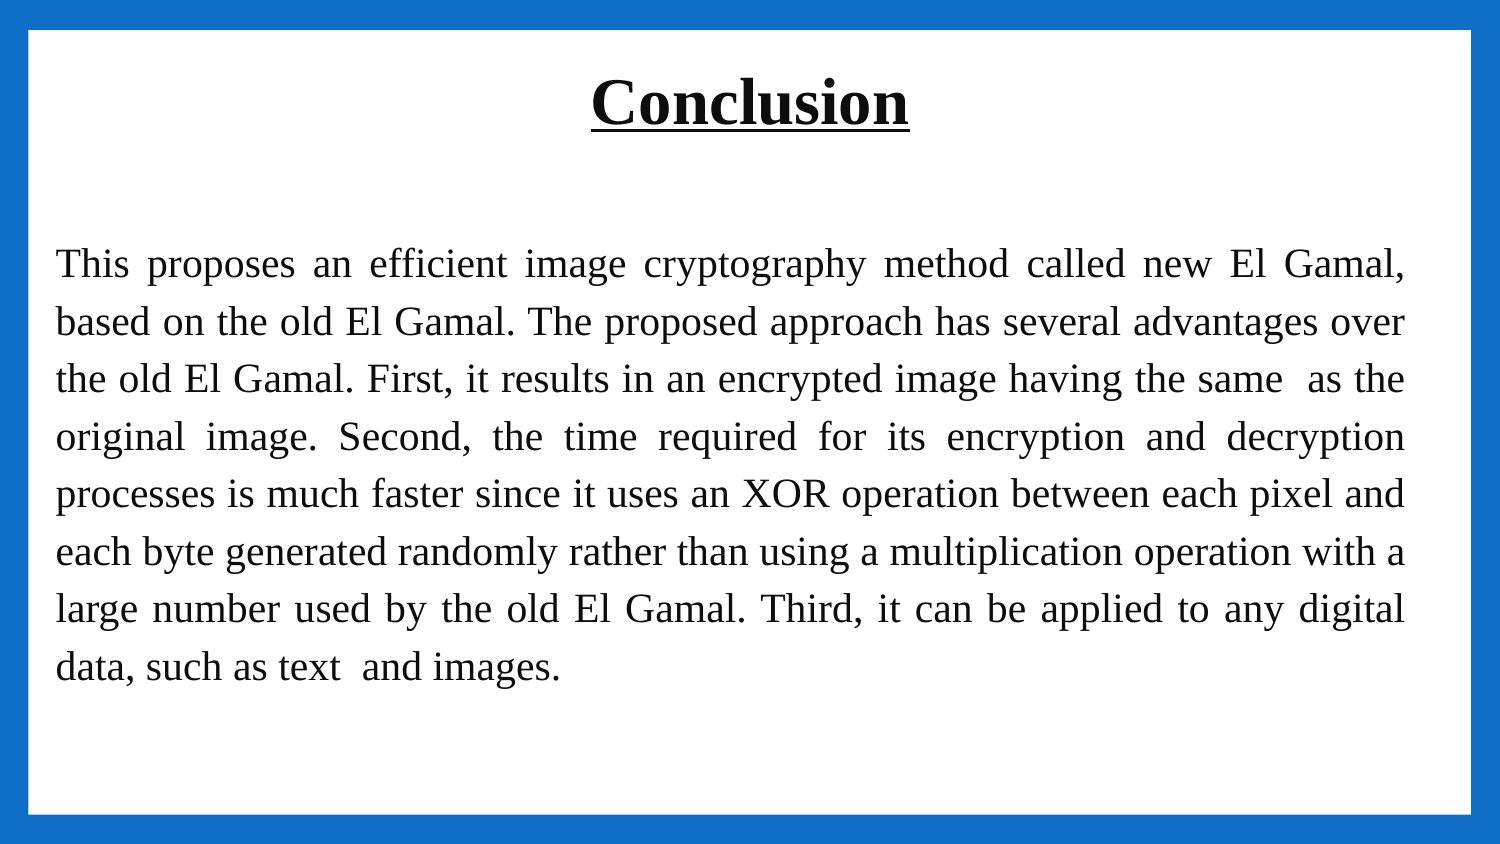

Conclusion
This proposes an efficient image cryptography method called new El Gamal, based on the old El Gamal. The proposed approach has several advantages over the old El Gamal. First, it results in an encrypted image having the same  as the original image. Second, the time required for its encryption and decryption processes is much faster since it uses an XOR operation between each pixel and each byte generated randomly rather than using a multiplication operation with a large number used by the old El Gamal. Third, it can be applied to any digital data, such as text  and images.